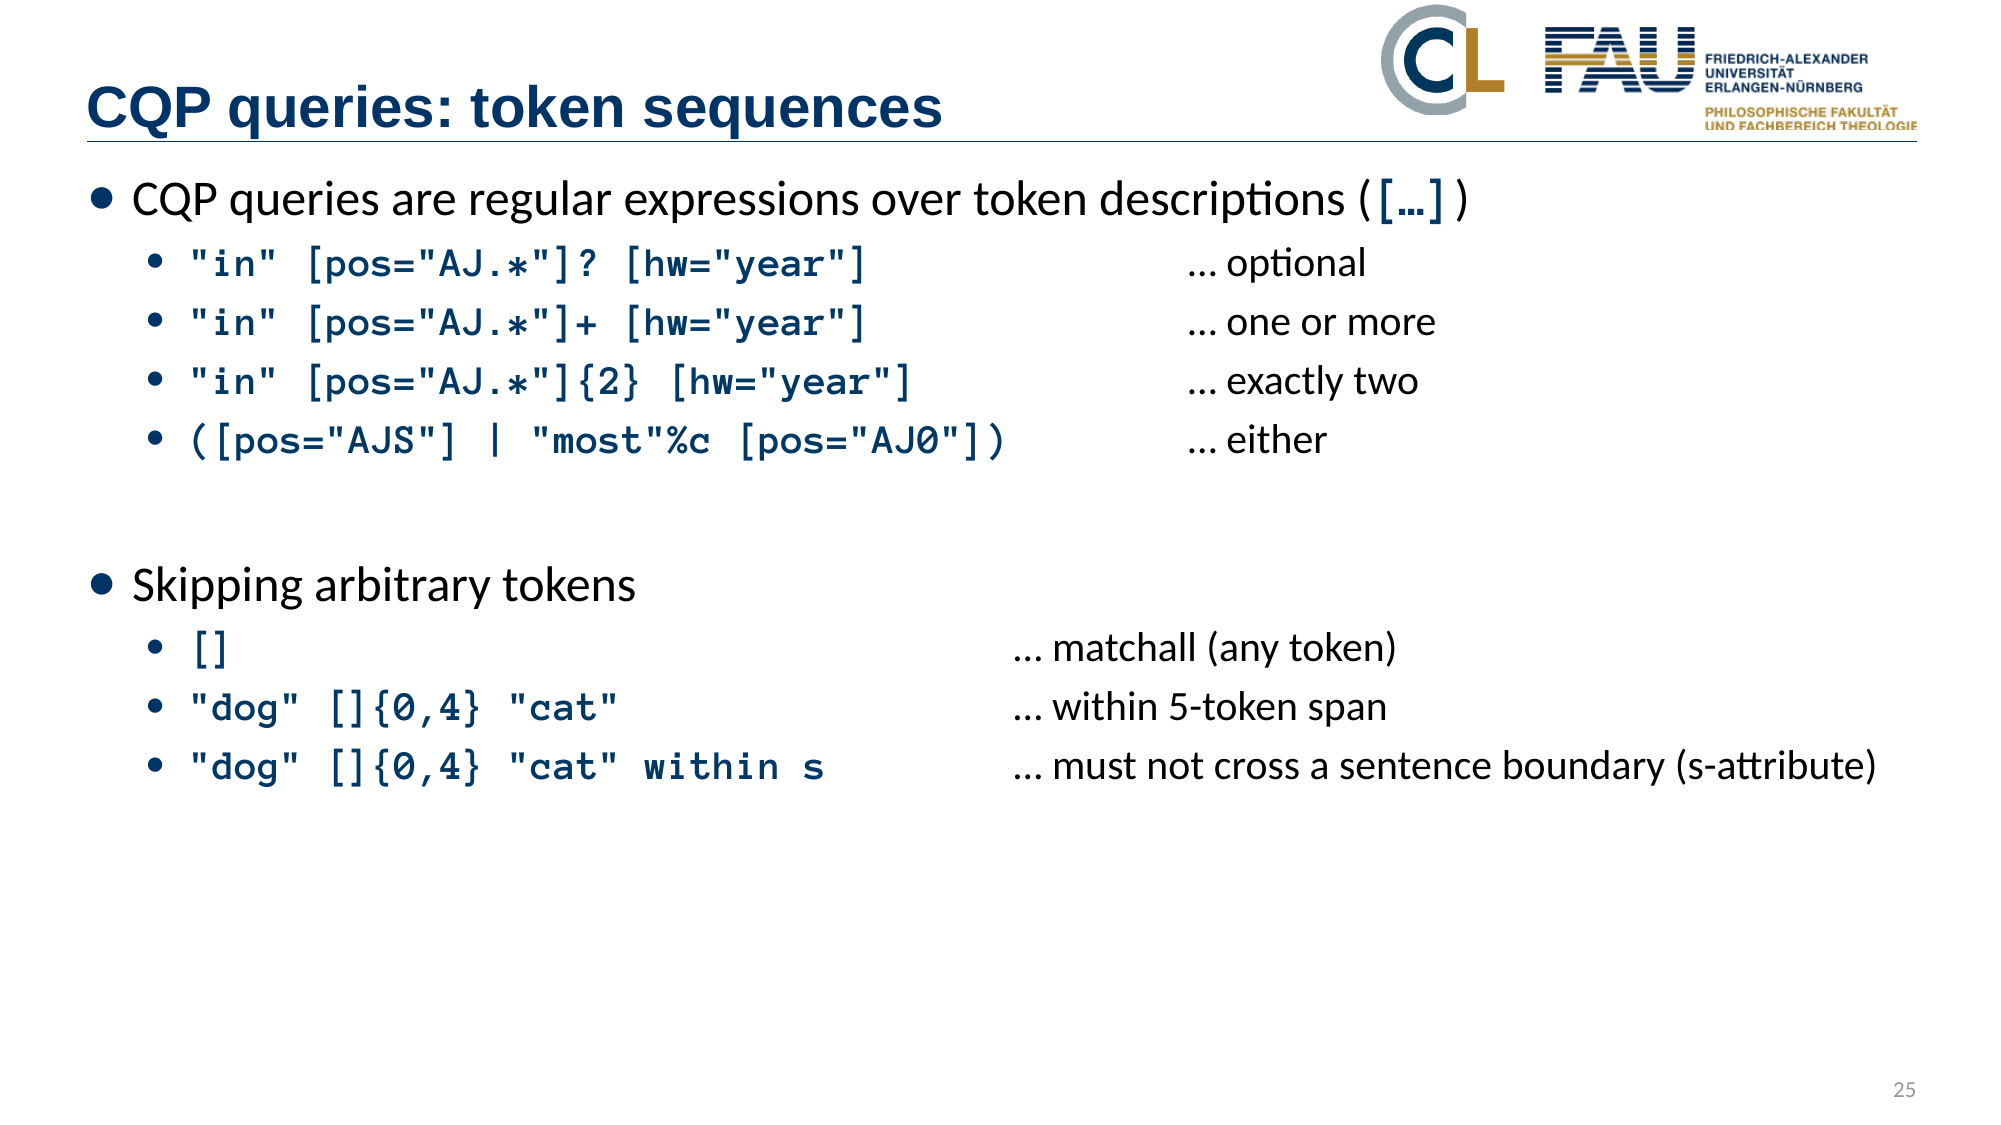

# CQP queries: token sequences
CQP queries are regular expressions over token descriptions ([…])
"in" [pos="AJ.*"]? [hw="year"] 	… optional
"in" [pos="AJ.*"]+ [hw="year"] 	… one or more
"in" [pos="AJ.*"]{2} [hw="year"]	… exactly two
([pos="AJS"] | "most"%c [pos="AJ0"])	… either

Skipping arbitrary tokens
[]	… matchall (any token)
"dog" []{0,4} "cat"	… within 5-token span
"dog" []{0,4} "cat" within s 	… must not cross a sentence boundary (s-attribute)

25